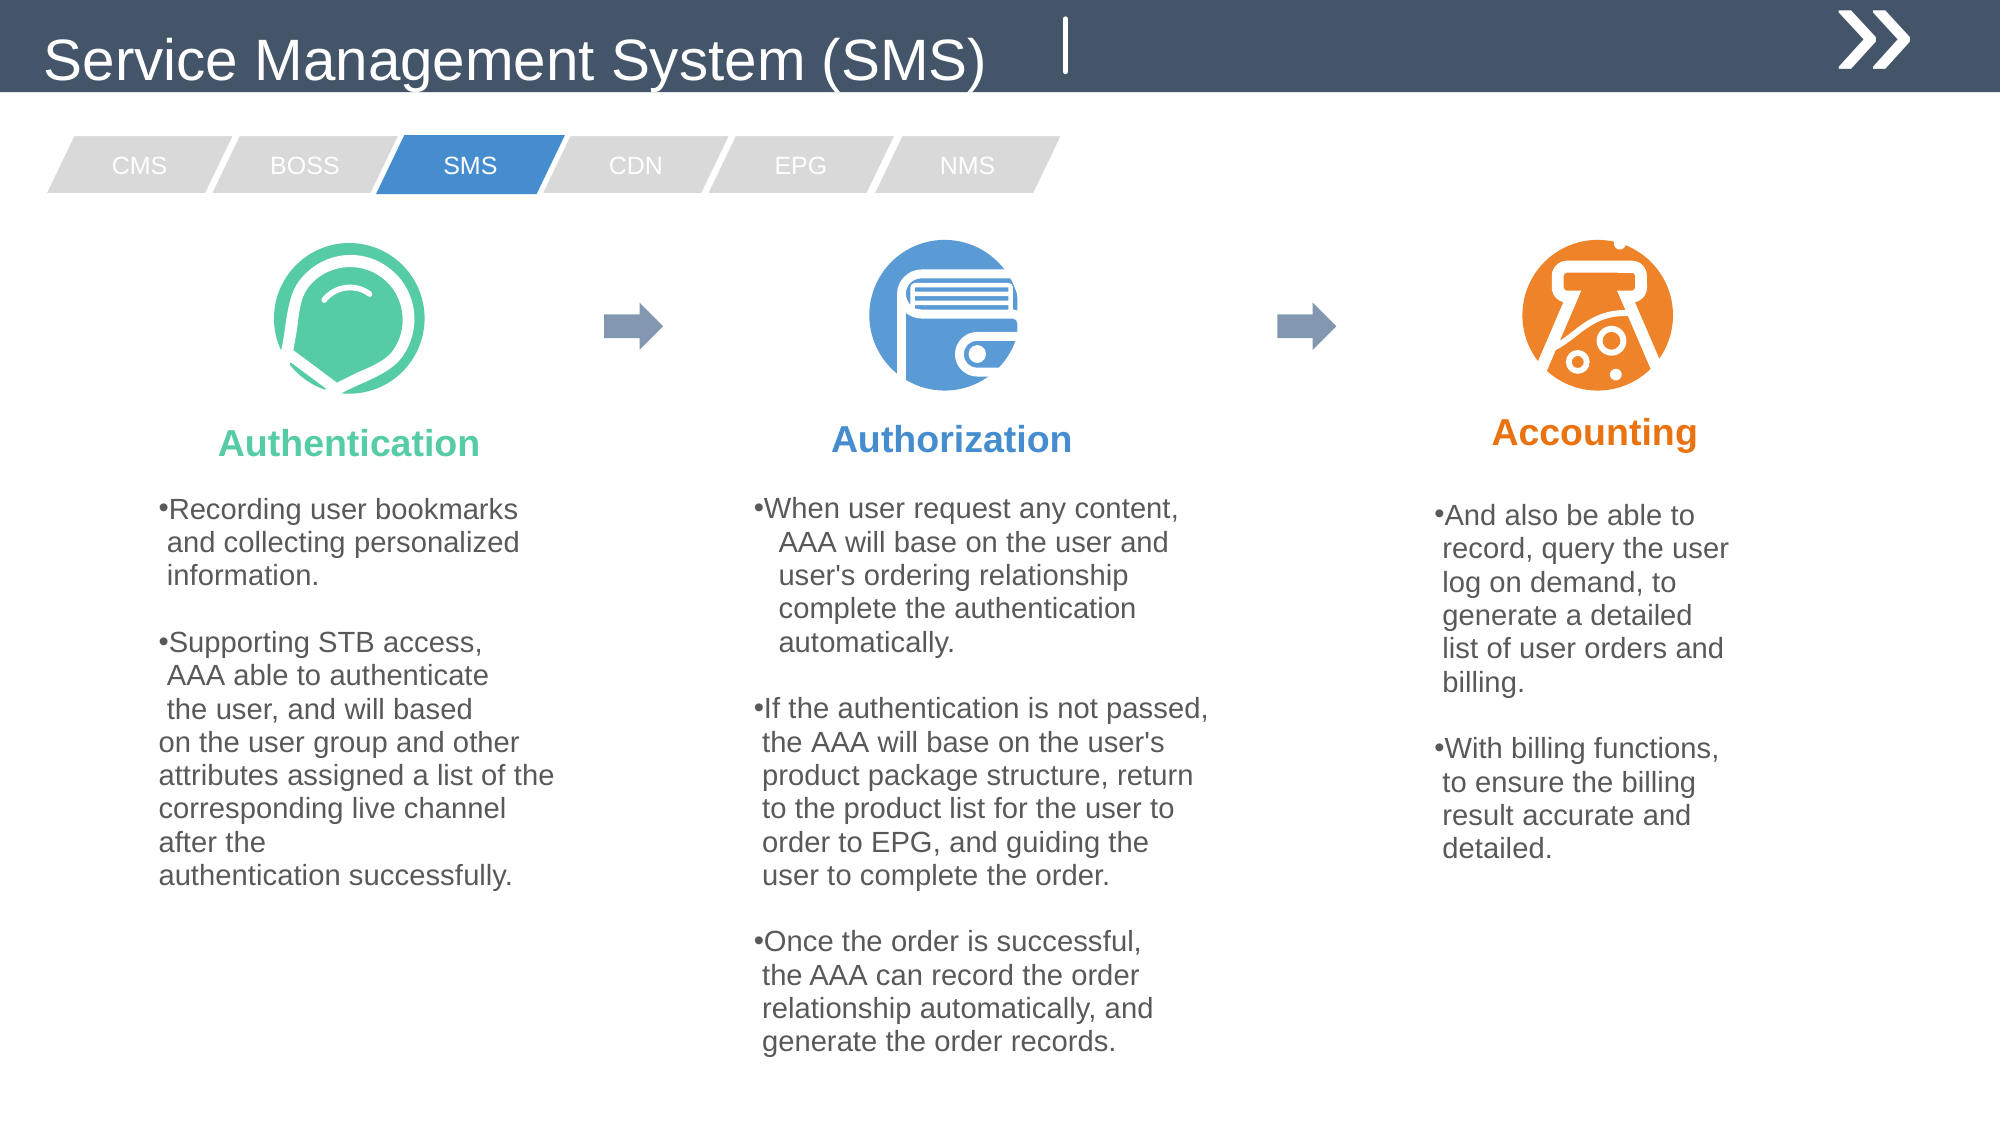

«
Service Management System (SMS)
CMS
BOSS
SMS
CDN
EPG
NMS

Accounting
Authorization
Authentication
When user request any content,
   AAA will base on the user and
   user's ordering relationship
   complete the authentication
   automatically.

If the authentication is not passed,
 the AAA will base on the user's
 product package structure, return
 to the product list for the user to
 order to EPG, and guiding the
 user to complete the order.

Once the order is successful,
 the AAA can record the order
 relationship automatically, and
 generate the order records.
Recording user bookmarks
 and collecting personalized
 information.

Supporting STB access,
 AAA able to authenticate
 the user, and will based
on the user group and other
attributes assigned a list of the corresponding live channel after the
authentication successfully.
And also be able to
 record, query the user
 log on demand, to
 generate a detailed
 list of user orders and
 billing.

With billing functions,
 to ensure the billing
 result accurate and
 detailed.